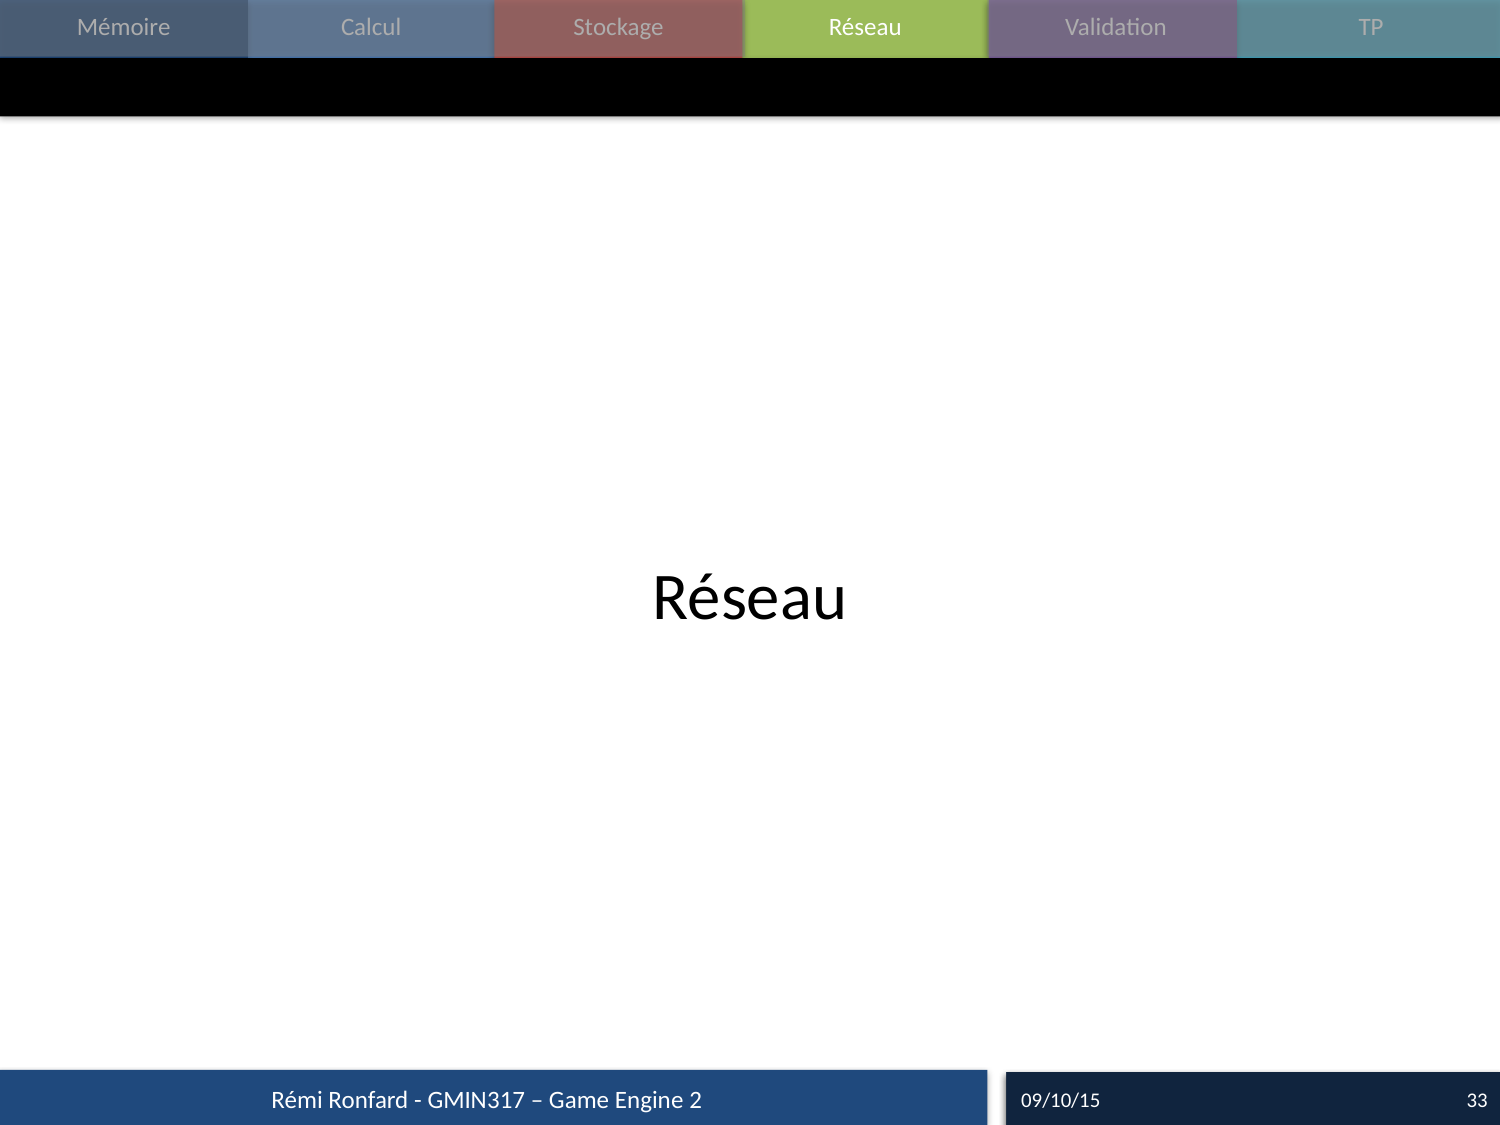

#
Réseau
Rémi Ronfard - GMIN317 – Game Engine 2
09/10/15
33